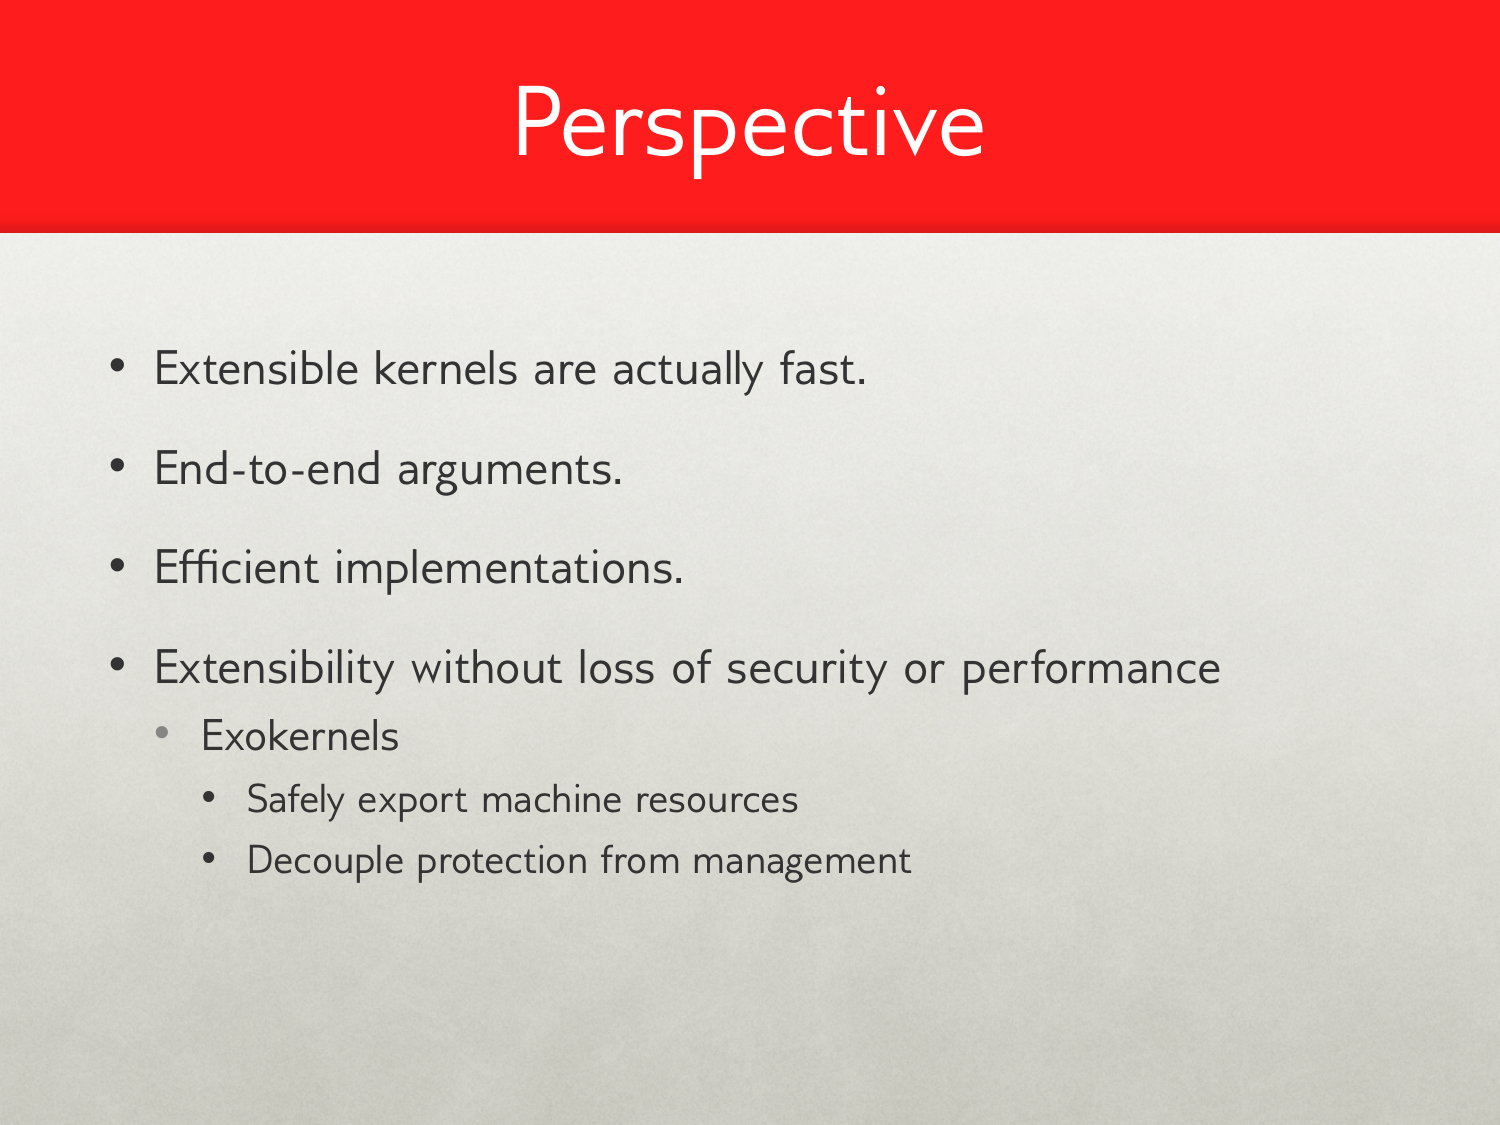

# Perspective
Extensible kernels are actually fast.
End-to-end arguments.
Efficient implementations.
Extensibility without loss of security or performance
Exokernels
Safely export machine resources
Decouple protection from management